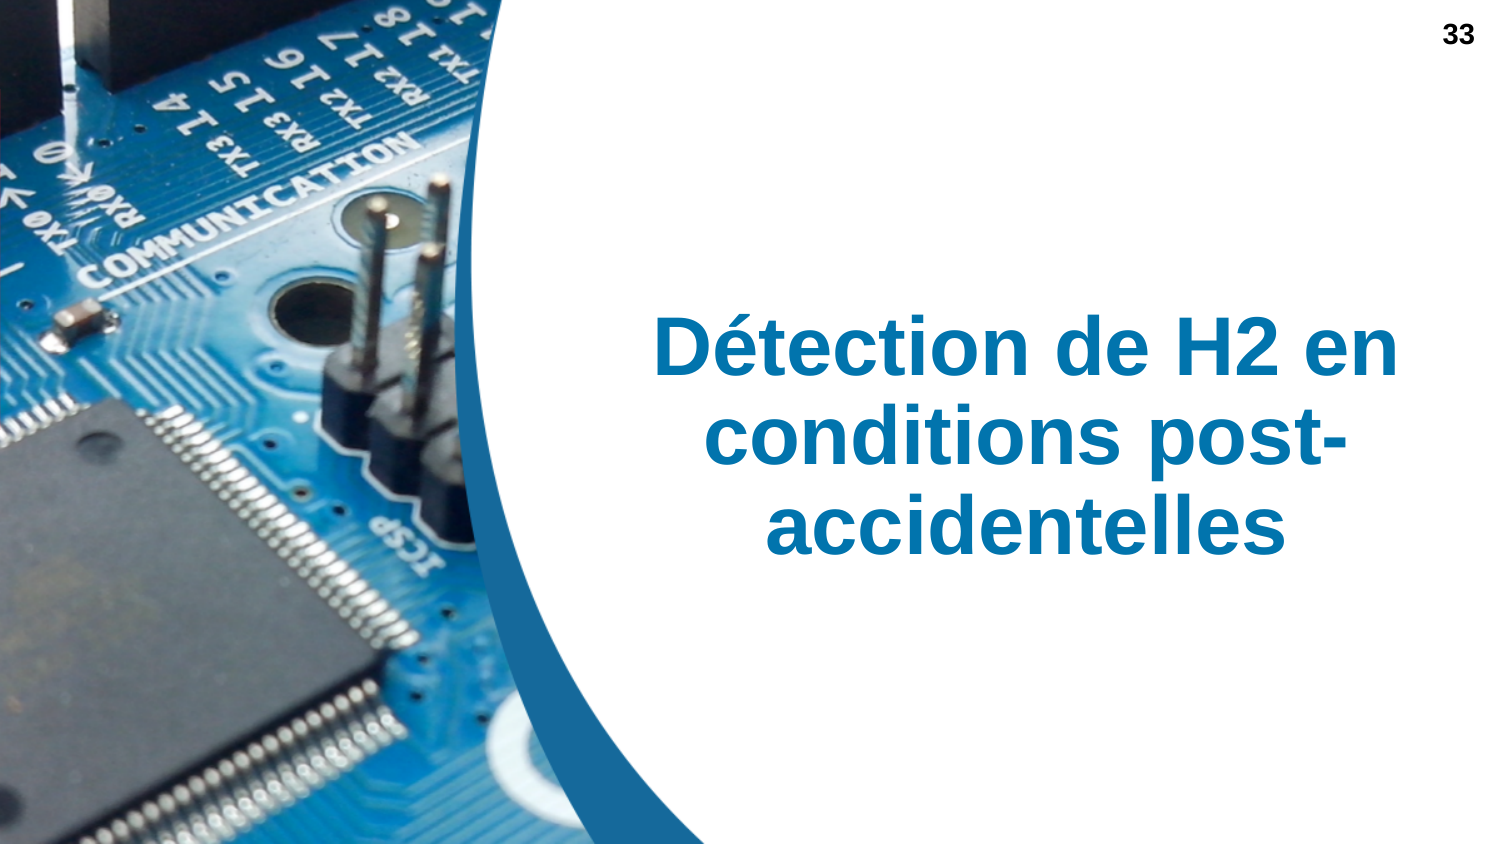

33
# Détection de H2 en conditions post-accidentelles